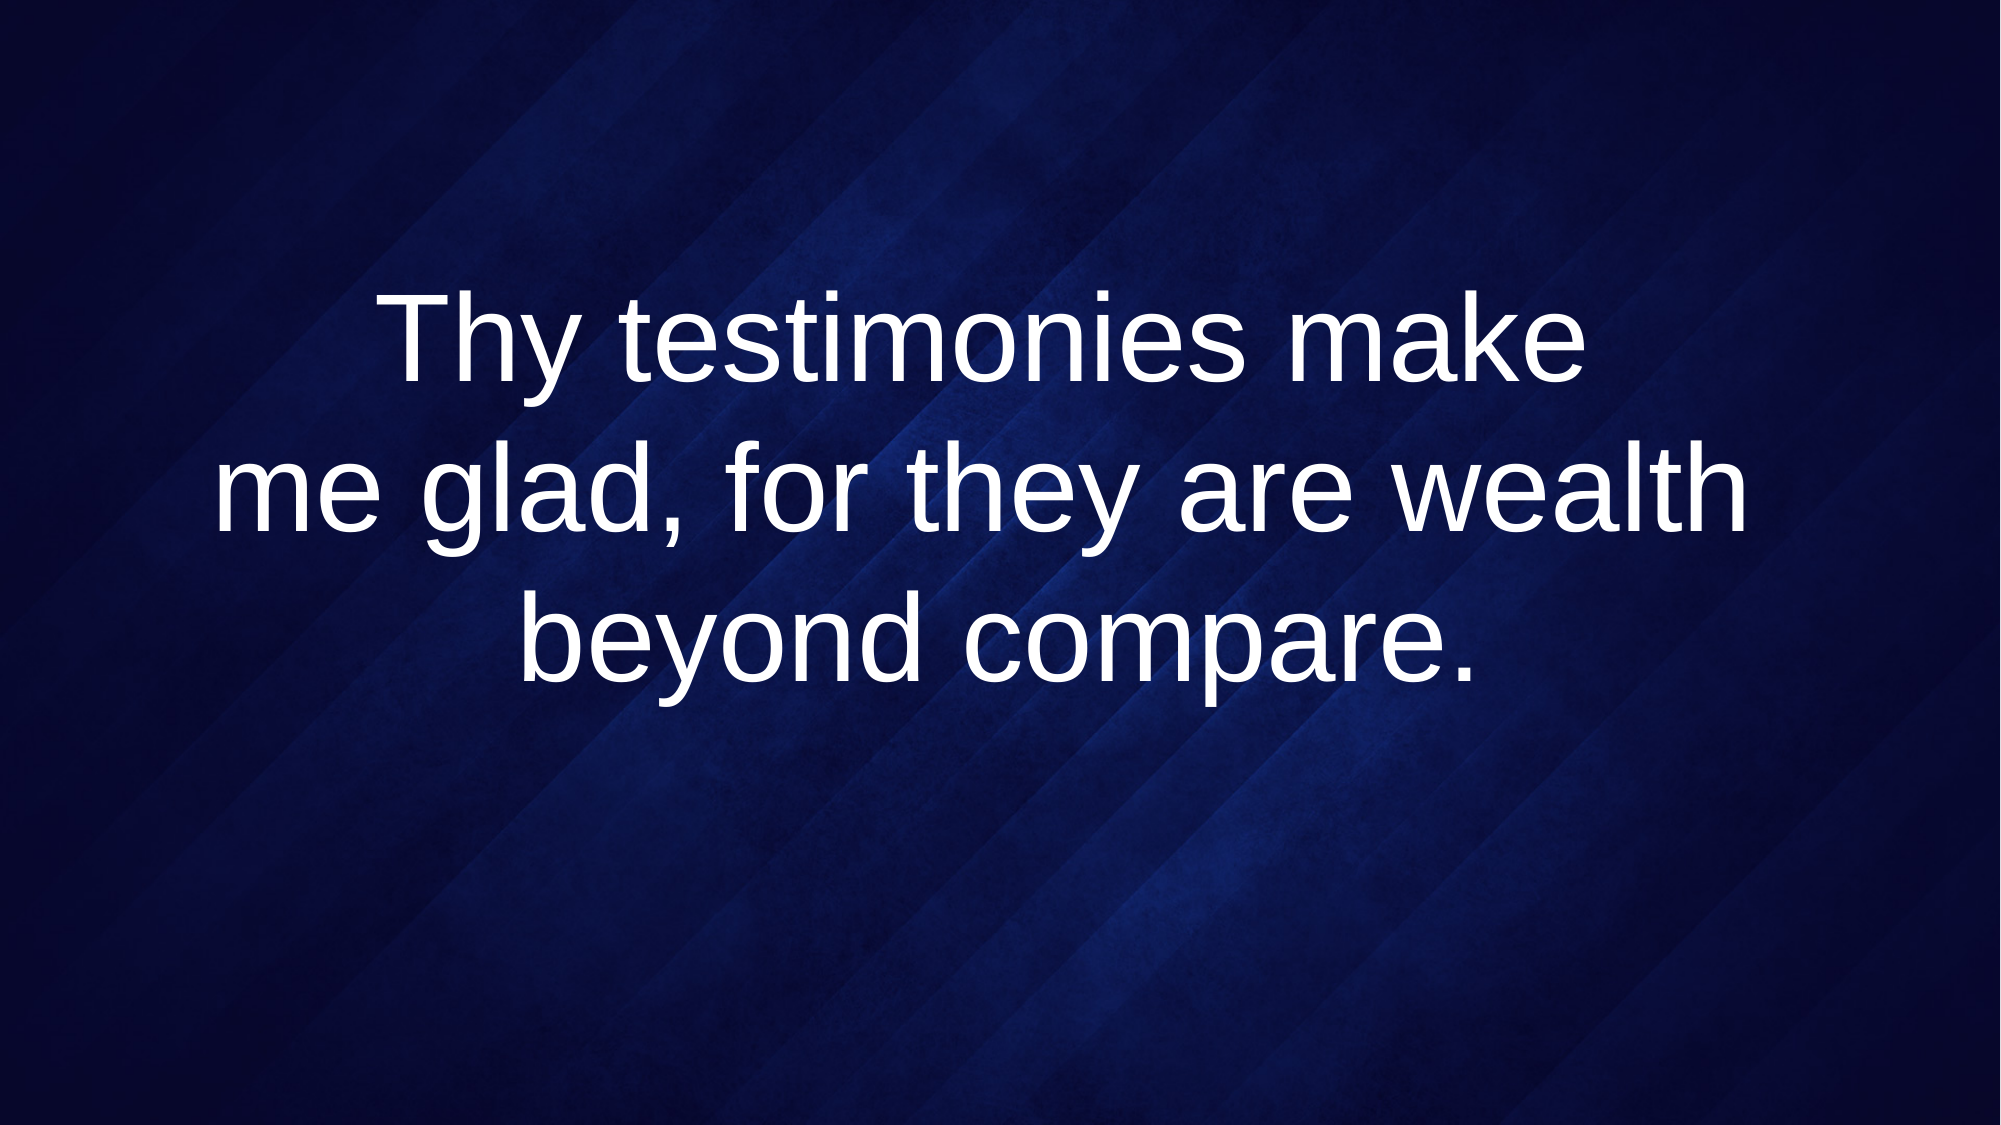

# Thy testimonies make me glad, for they are wealth beyond compare.